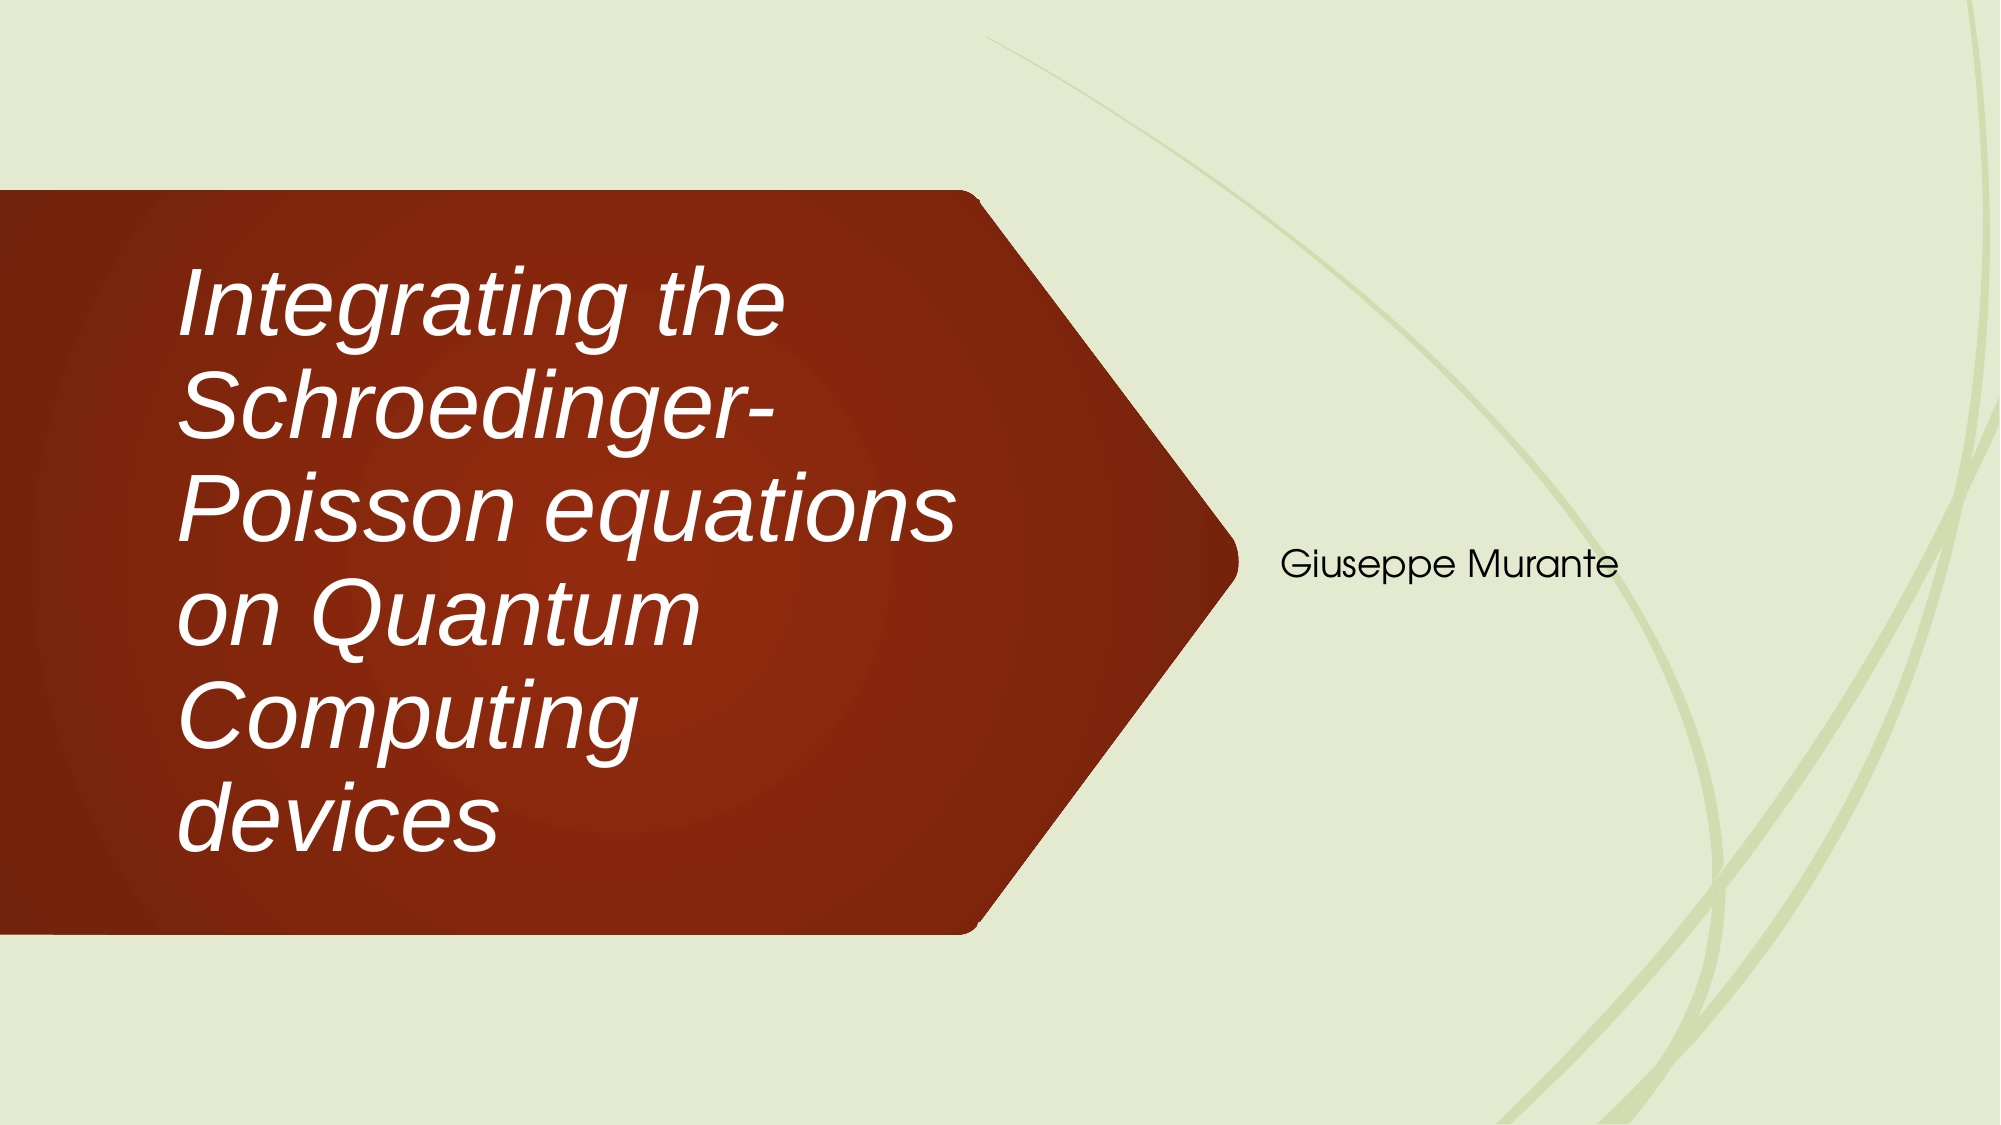

Giuseppe Murante

# Integrating the Schroedinger-Poisson equations on Quantum Computing devices